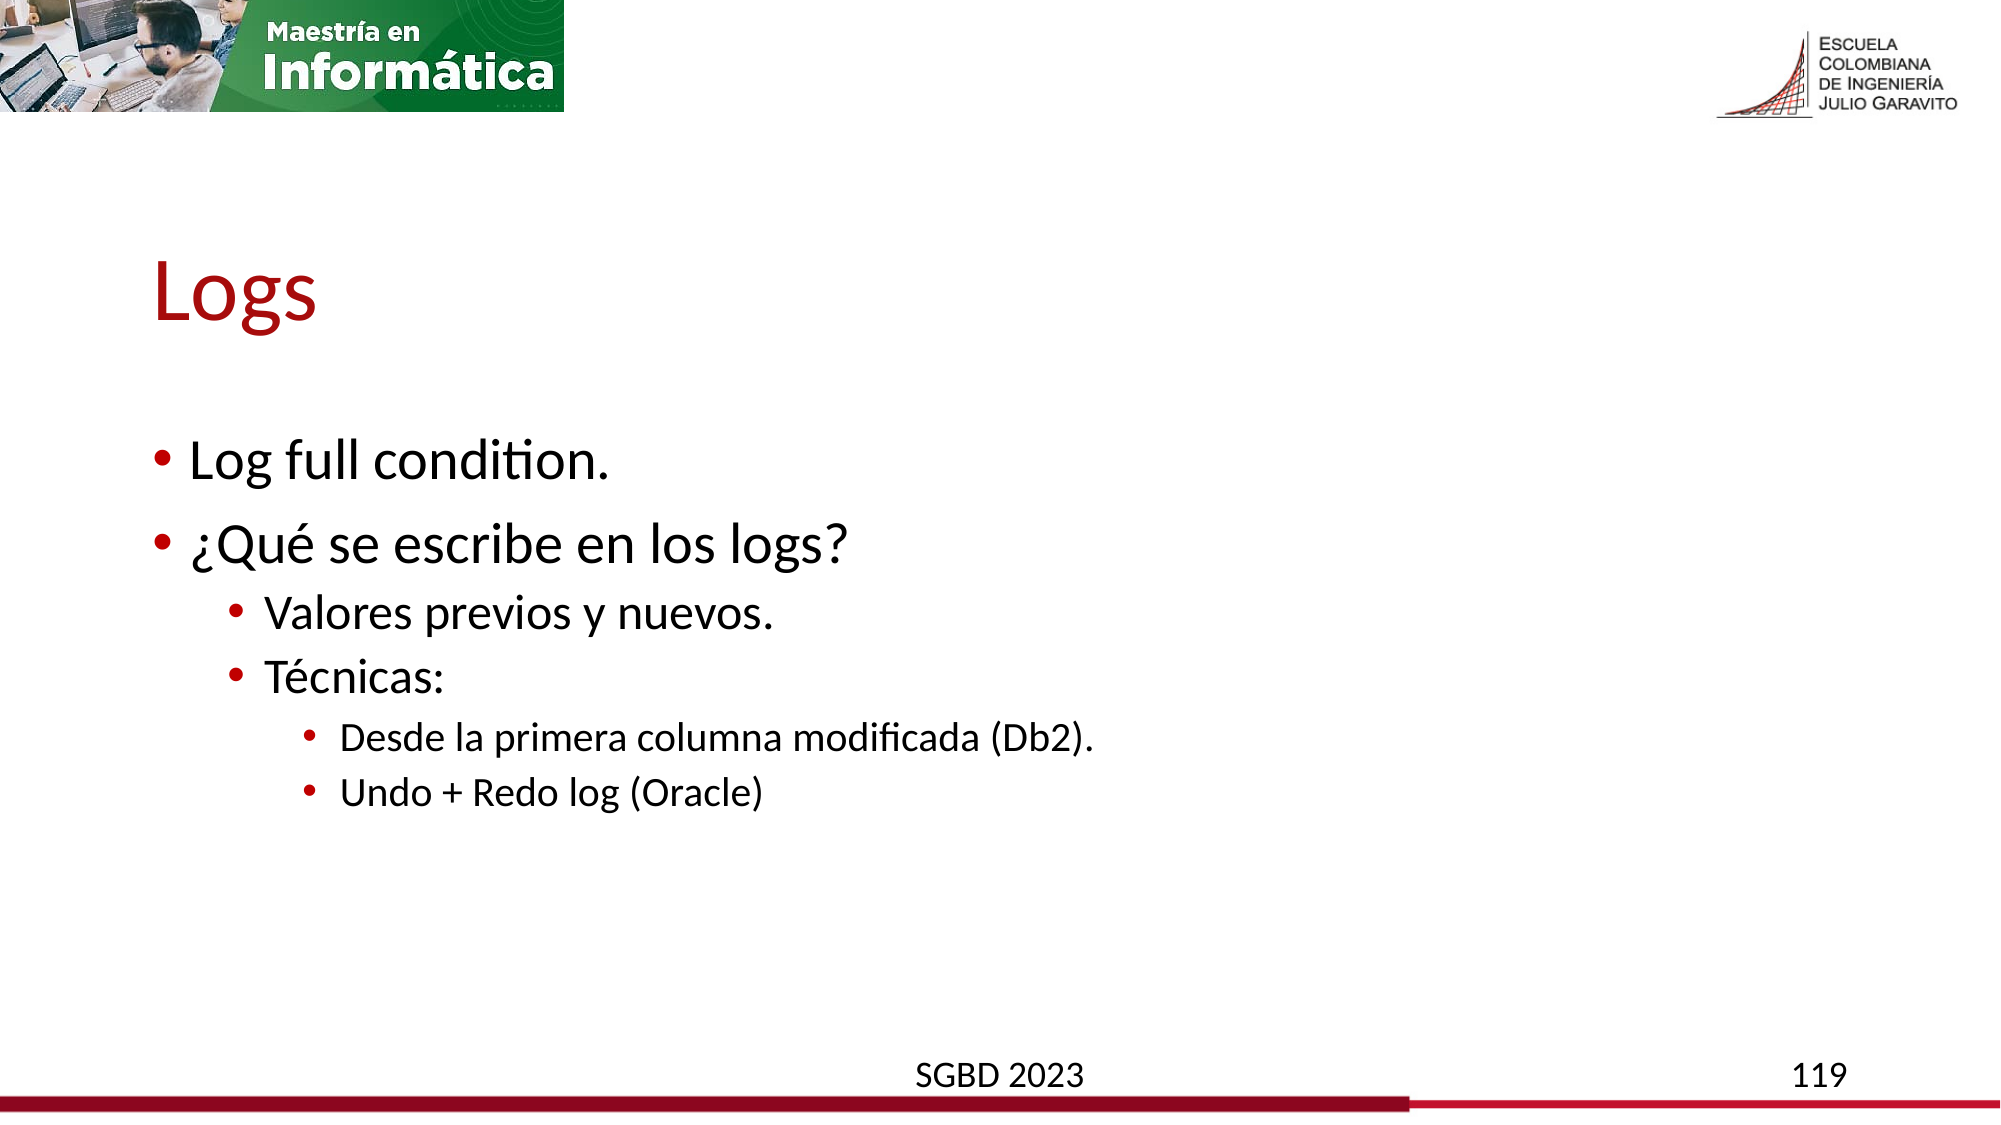

# Logs
Log full condition.
¿Qué se escribe en los logs?
Valores previos y nuevos.
Técnicas:
Desde la primera columna modificada (Db2).
Undo + Redo log (Oracle)
SGBD 2023
119